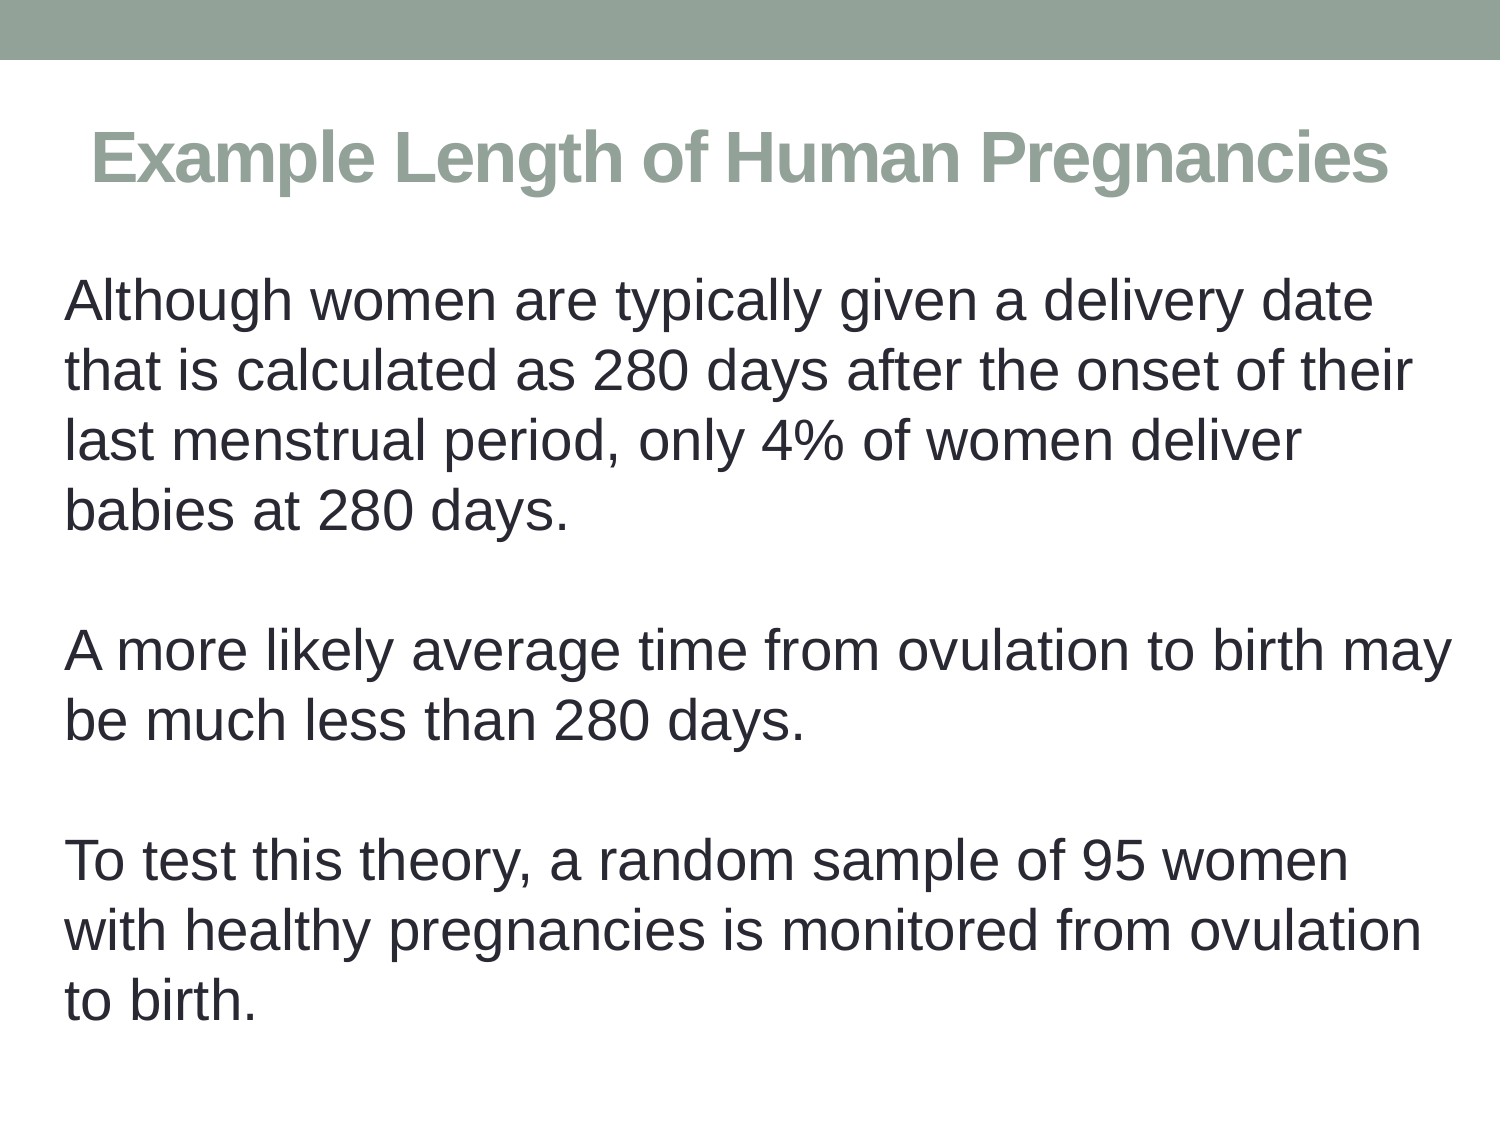

# Example Length of Human Pregnancies
Although women are typically given a delivery date that is calculated as 280 days after the onset of their last menstrual period, only 4% of women deliver babies at 280 days.

A more likely average time from ovulation to birth may be much less than 280 days.

To test this theory, a random sample of 95 women with healthy pregnancies is monitored from ovulation to birth.